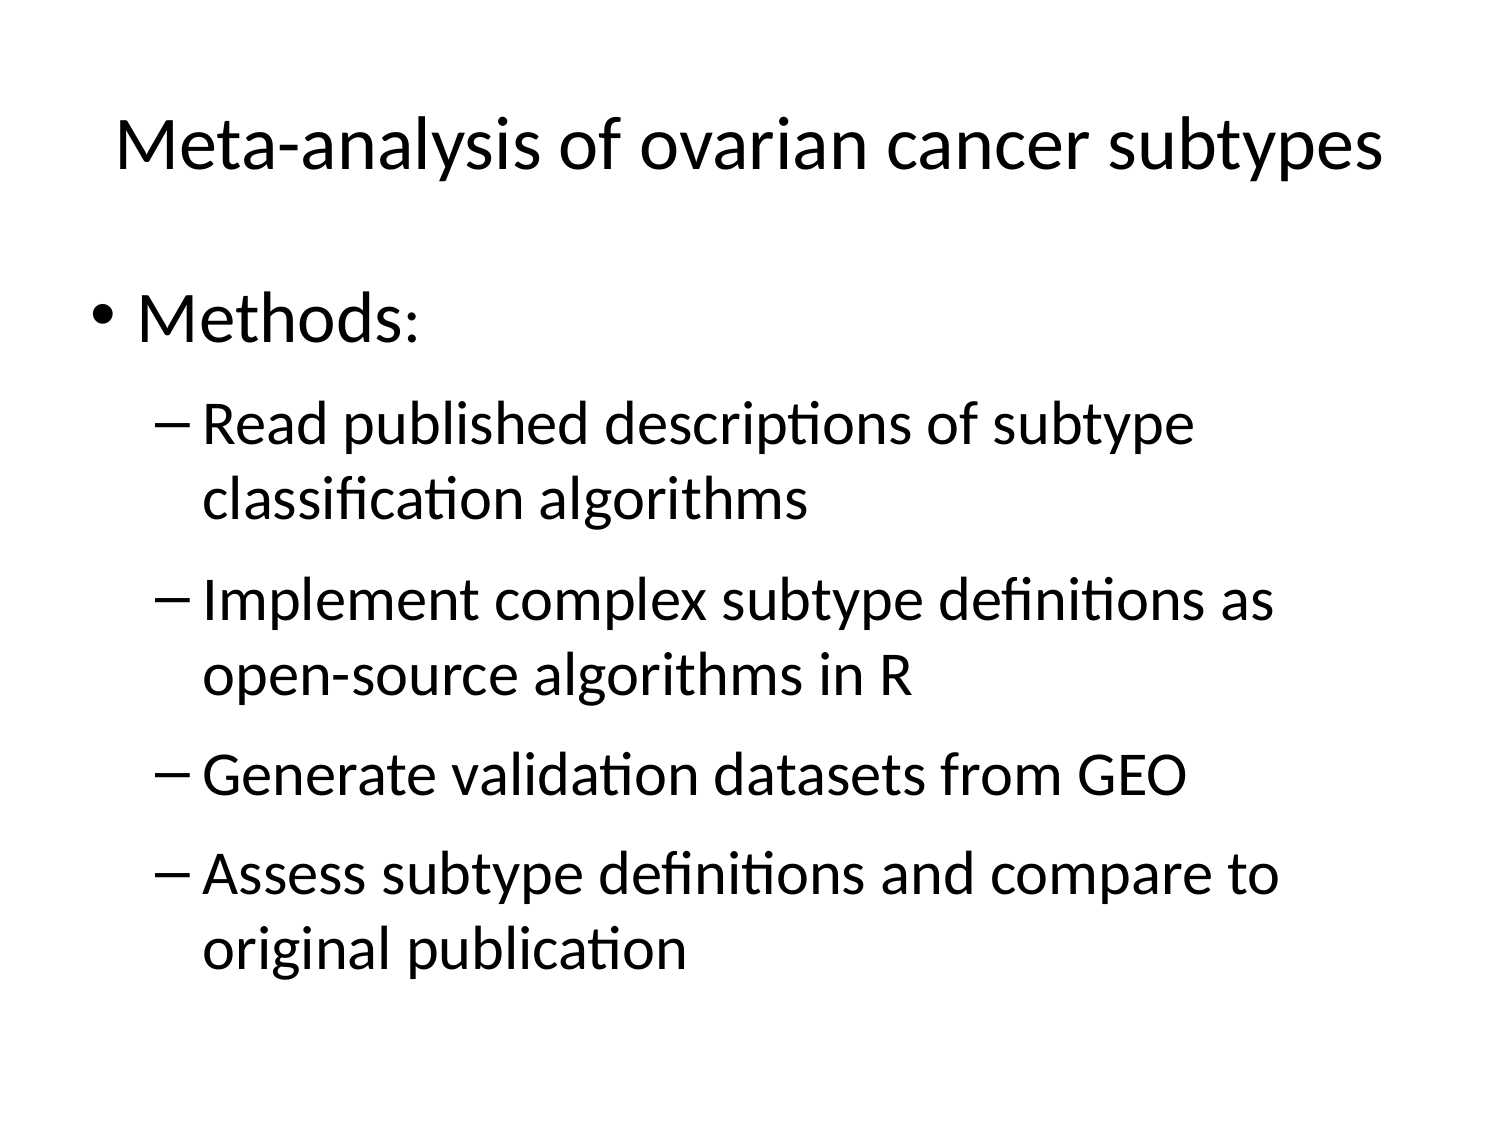

# Meta-analysis of ovarian cancer subtypes
Methods:
Read published descriptions of subtype classification algorithms
Implement complex subtype definitions as open-source algorithms in R
Generate validation datasets from GEO
Assess subtype definitions and compare to original publication